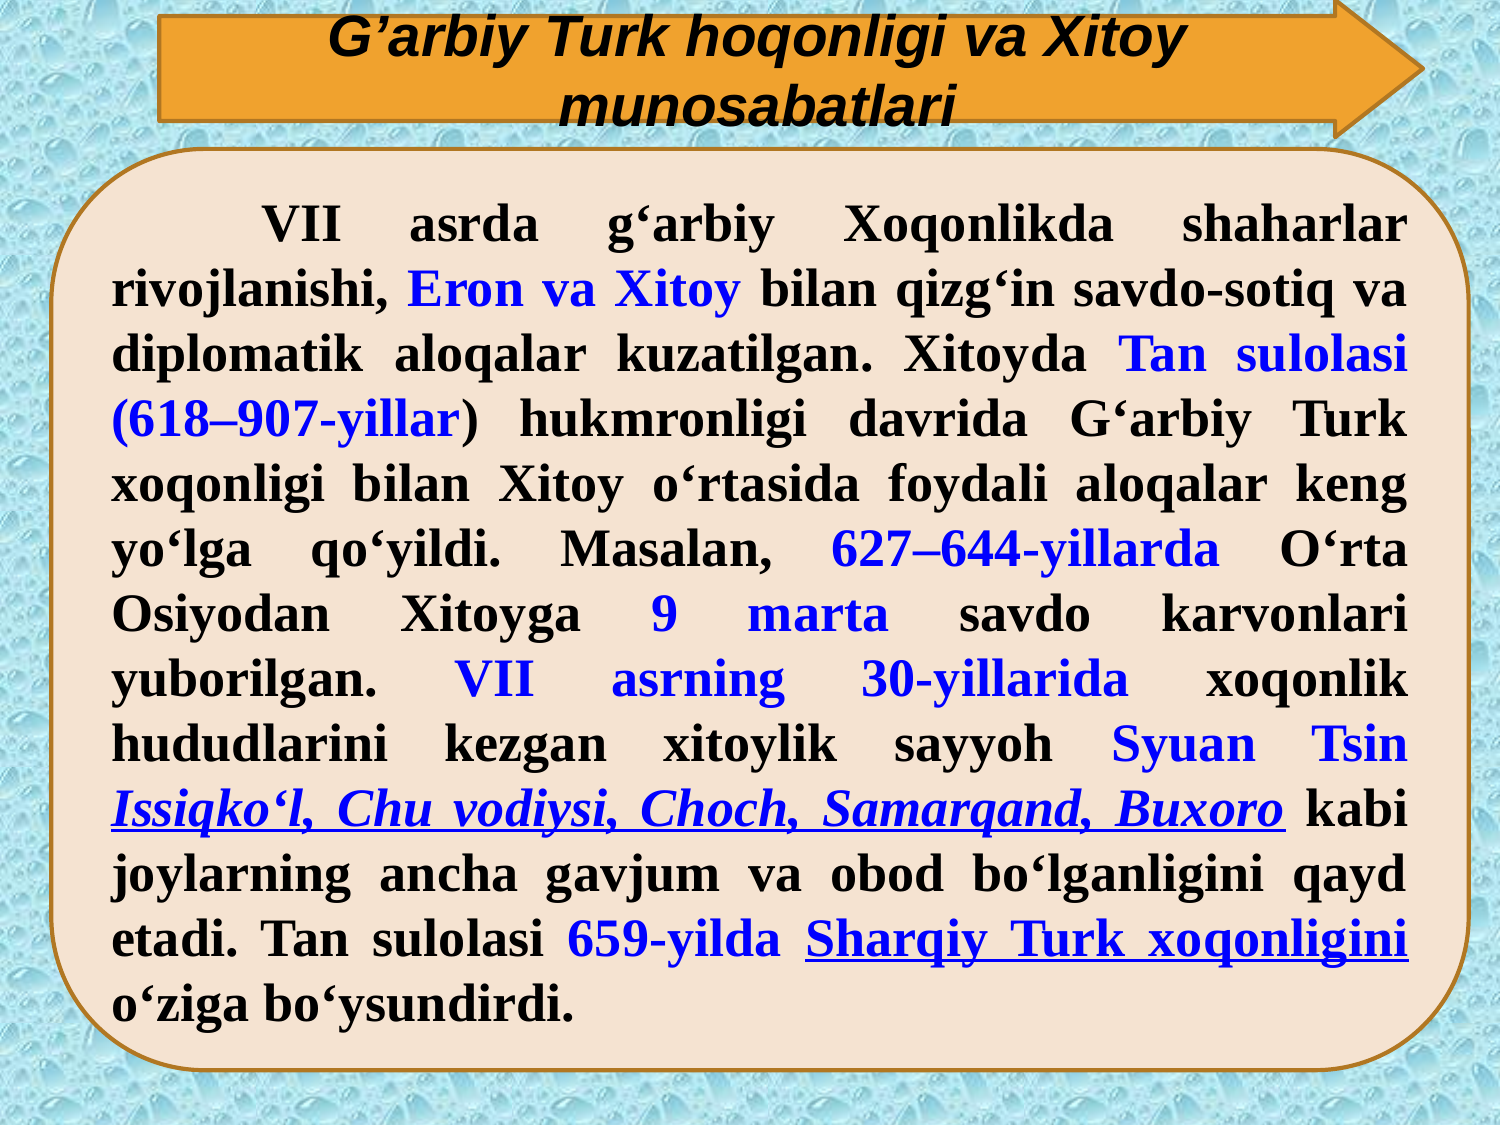

Ilohiy (teologik) nazariya.
G’arbiy Turk hoqonligi va Xitoy munosabatlari
	VII asrda g‘arbiy Xoqonlikda shaharlar rivojlanishi, Eron va Xitoy bilan qizg‘in savdo-sotiq va diplomatik aloqalar kuzatilgan. Xitoyda Tan sulolasi (618–907-yillar) hukmronligi davrida G‘arbiy Turk xoqonligi bilan Xitoy o‘rtasida foydali aloqalar keng yo‘lga qo‘yildi. Masalan, 627–644-yillarda O‘rta Osiyodan Xitoyga 9 marta savdo karvonlari yuborilgan. VII asrning 30-yillarida xoqonlik hududlarini kezgan xitoylik sayyoh Syuan Tsin Issiqko‘l, Chu vodiysi, Choch, Samarqand, Buxoro kabi joylarning ancha gavjum va obod bo‘lganligini qayd etadi. Tan sulolasi 659-yilda Sharqiy Turk xoqonligini o‘ziga bo‘ysundirdi.